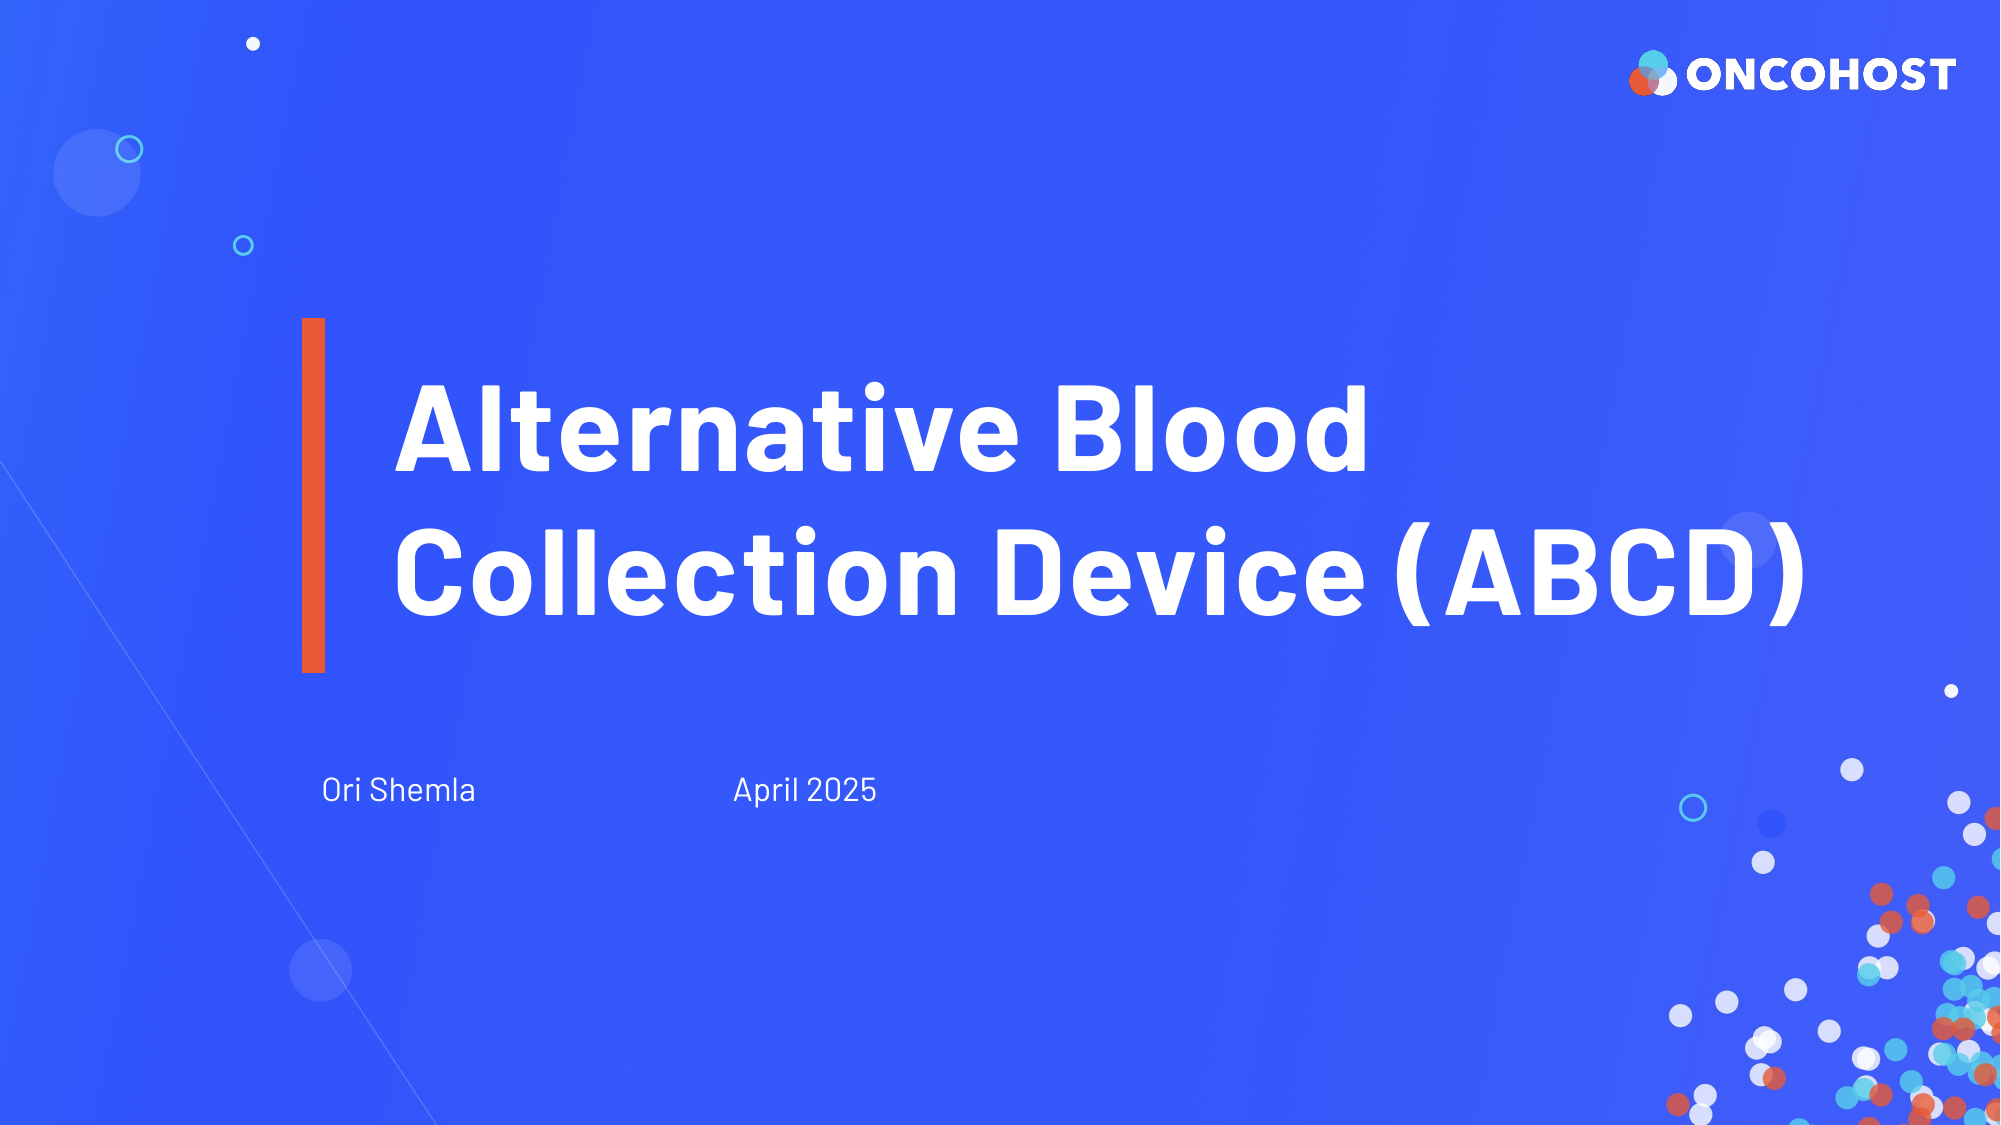

# Alternative Blood Collection Device (ABCD)
Ori Shemla

April 2025